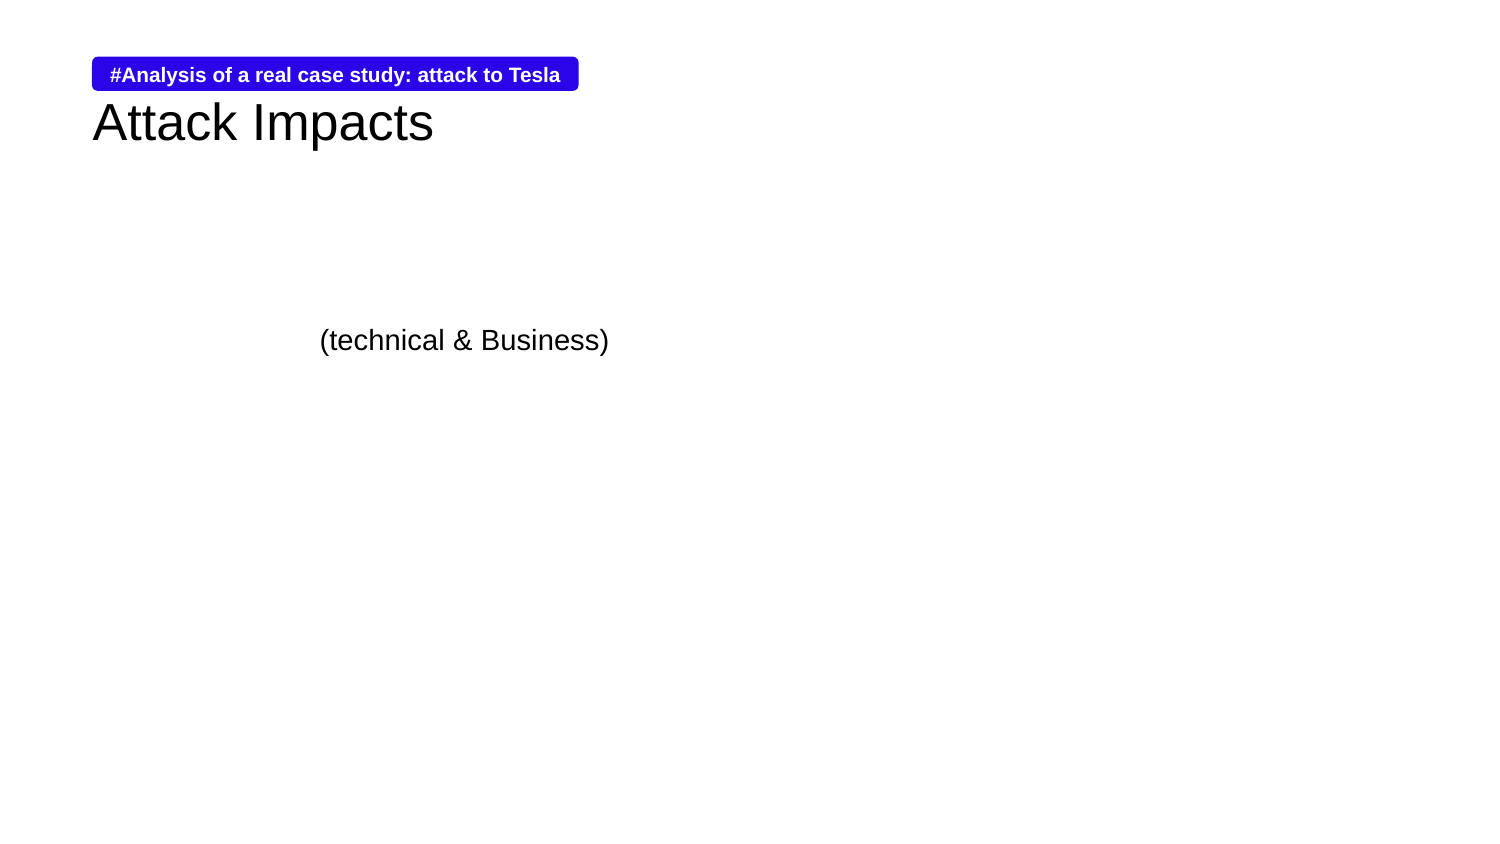

#Analysis of a real case study: attack to Tesla
# Attack Impacts
 (technical & Business)